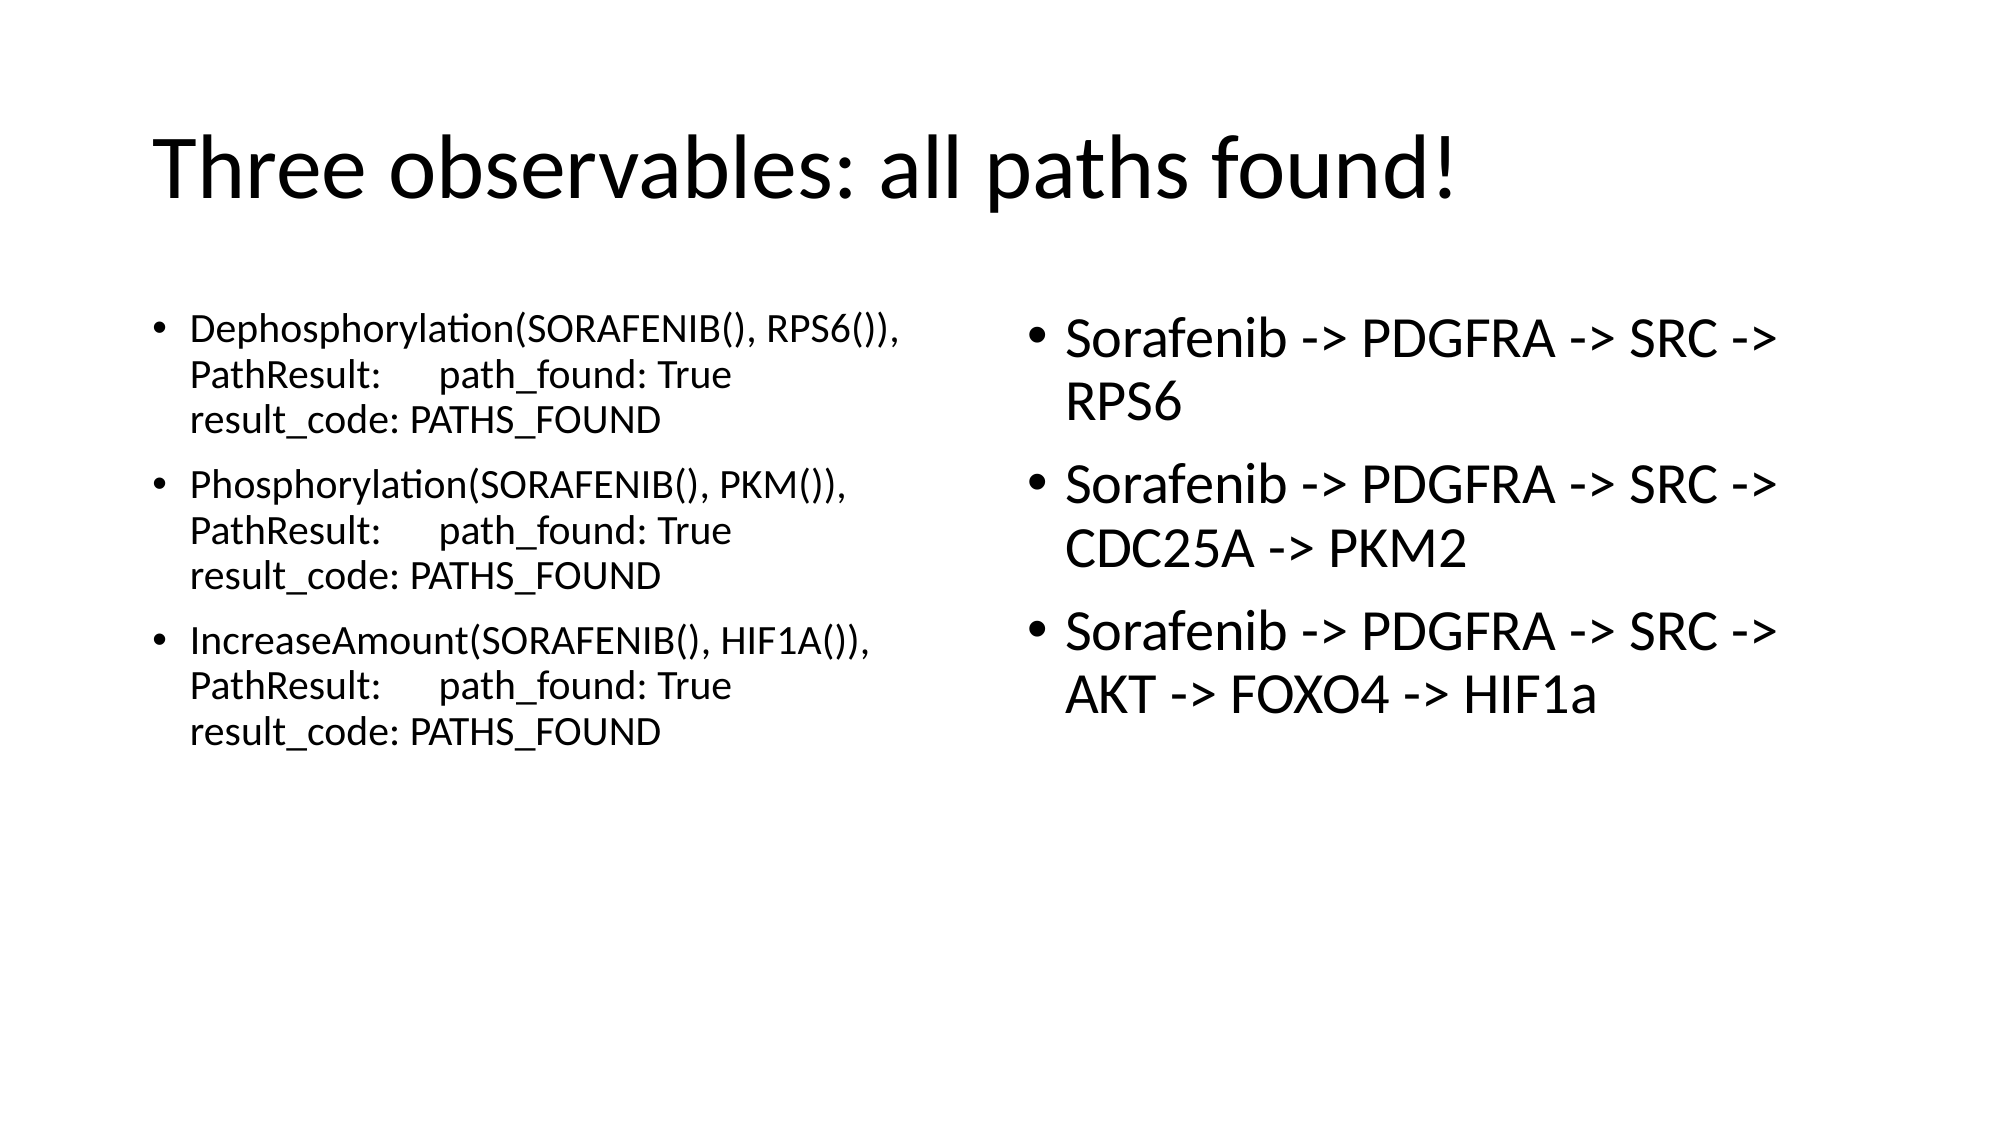

# Three observables: all paths found!
Dephosphorylation(SORAFENIB(), RPS6()),   PathResult:      path_found: True      result_code: PATHS_FOUND
Phosphorylation(SORAFENIB(), PKM()),   PathResult:      path_found: True      result_code: PATHS_FOUND
IncreaseAmount(SORAFENIB(), HIF1A()),   PathResult:      path_found: True      result_code: PATHS_FOUND
Sorafenib -> PDGFRA -> SRC -> RPS6
Sorafenib -> PDGFRA -> SRC -> CDC25A -> PKM2
Sorafenib -> PDGFRA -> SRC -> AKT -> FOXO4 -> HIF1a